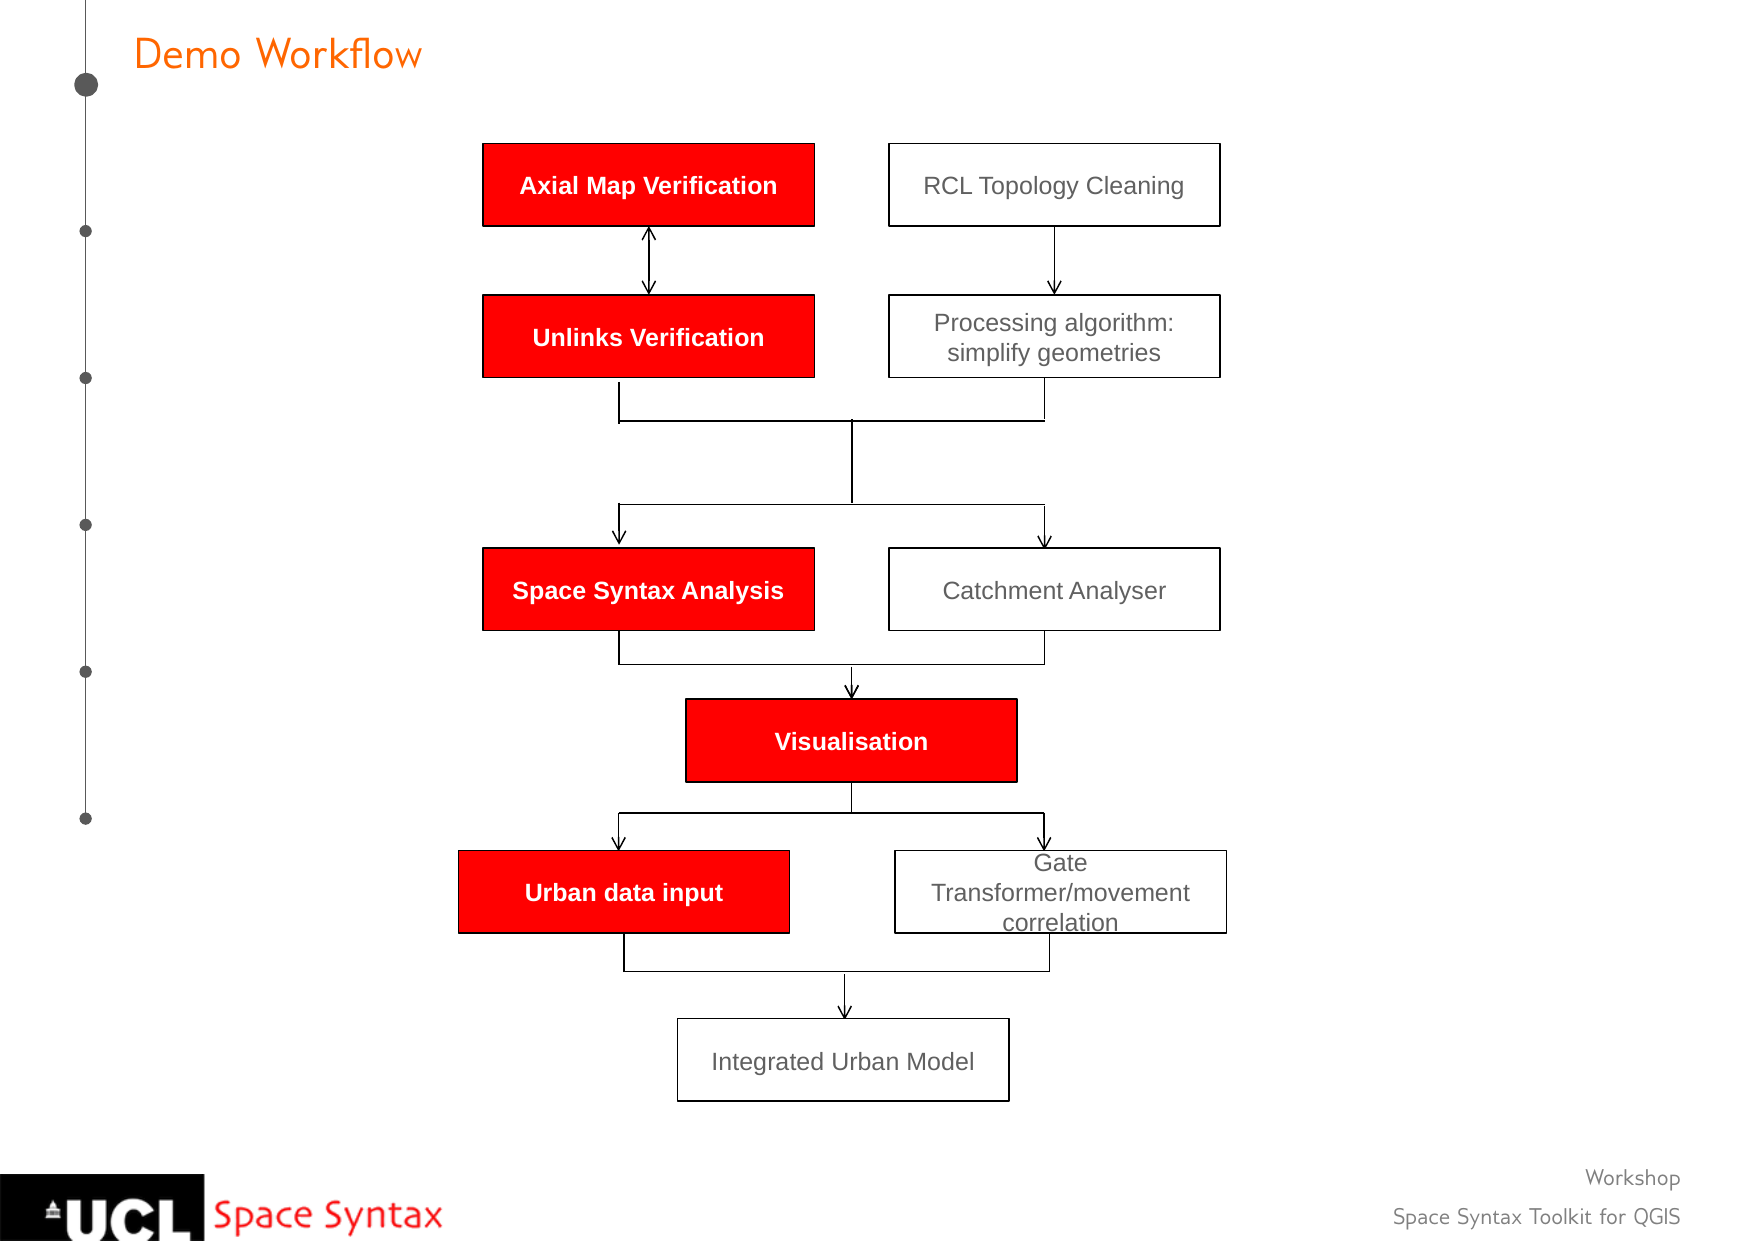

Demo Workflow

Axial Map Verification
RCL Topology Cleaning
Unlinks Verification
Processing algorithm: simplify geometries
Space Syntax Analysis
Catchment Analyser
Visualisation
Urban data input
Gate Transformer/movement correlation
Integrated Urban Model